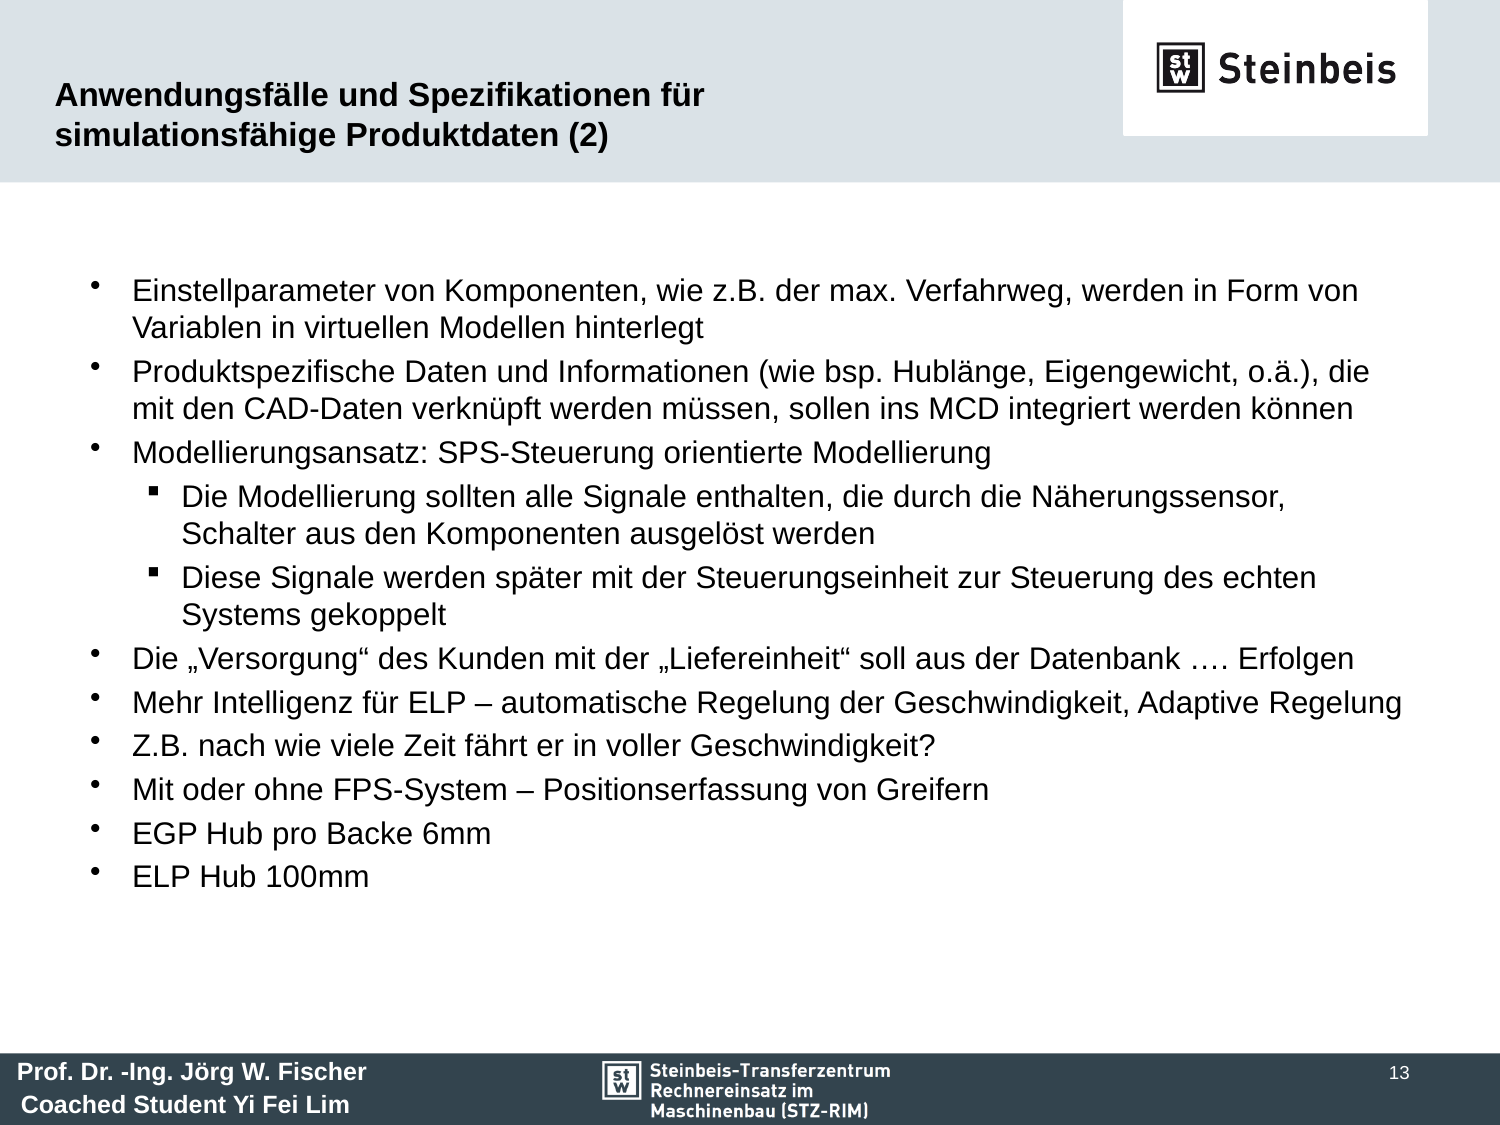

# Anwendungsfälle und Spezifikationen für simulationsfähige Produktdaten (2)
Einstellparameter von Komponenten, wie z.B. der max. Verfahrweg, werden in Form von Variablen in virtuellen Modellen hinterlegt
Produktspezifische Daten und Informationen (wie bsp. Hublänge, Eigengewicht, o.ä.), die mit den CAD-Daten verknüpft werden müssen, sollen ins MCD integriert werden können
Modellierungsansatz: SPS-Steuerung orientierte Modellierung
Die Modellierung sollten alle Signale enthalten, die durch die Näherungssensor, Schalter aus den Komponenten ausgelöst werden
Diese Signale werden später mit der Steuerungseinheit zur Steuerung des echten Systems gekoppelt
Die „Versorgung“ des Kunden mit der „Liefereinheit“ soll aus der Datenbank …. Erfolgen
Mehr Intelligenz für ELP – automatische Regelung der Geschwindigkeit, Adaptive Regelung
Z.B. nach wie viele Zeit fährt er in voller Geschwindigkeit?
Mit oder ohne FPS-System – Positionserfassung von Greifern
EGP Hub pro Backe 6mm
ELP Hub 100mm
13